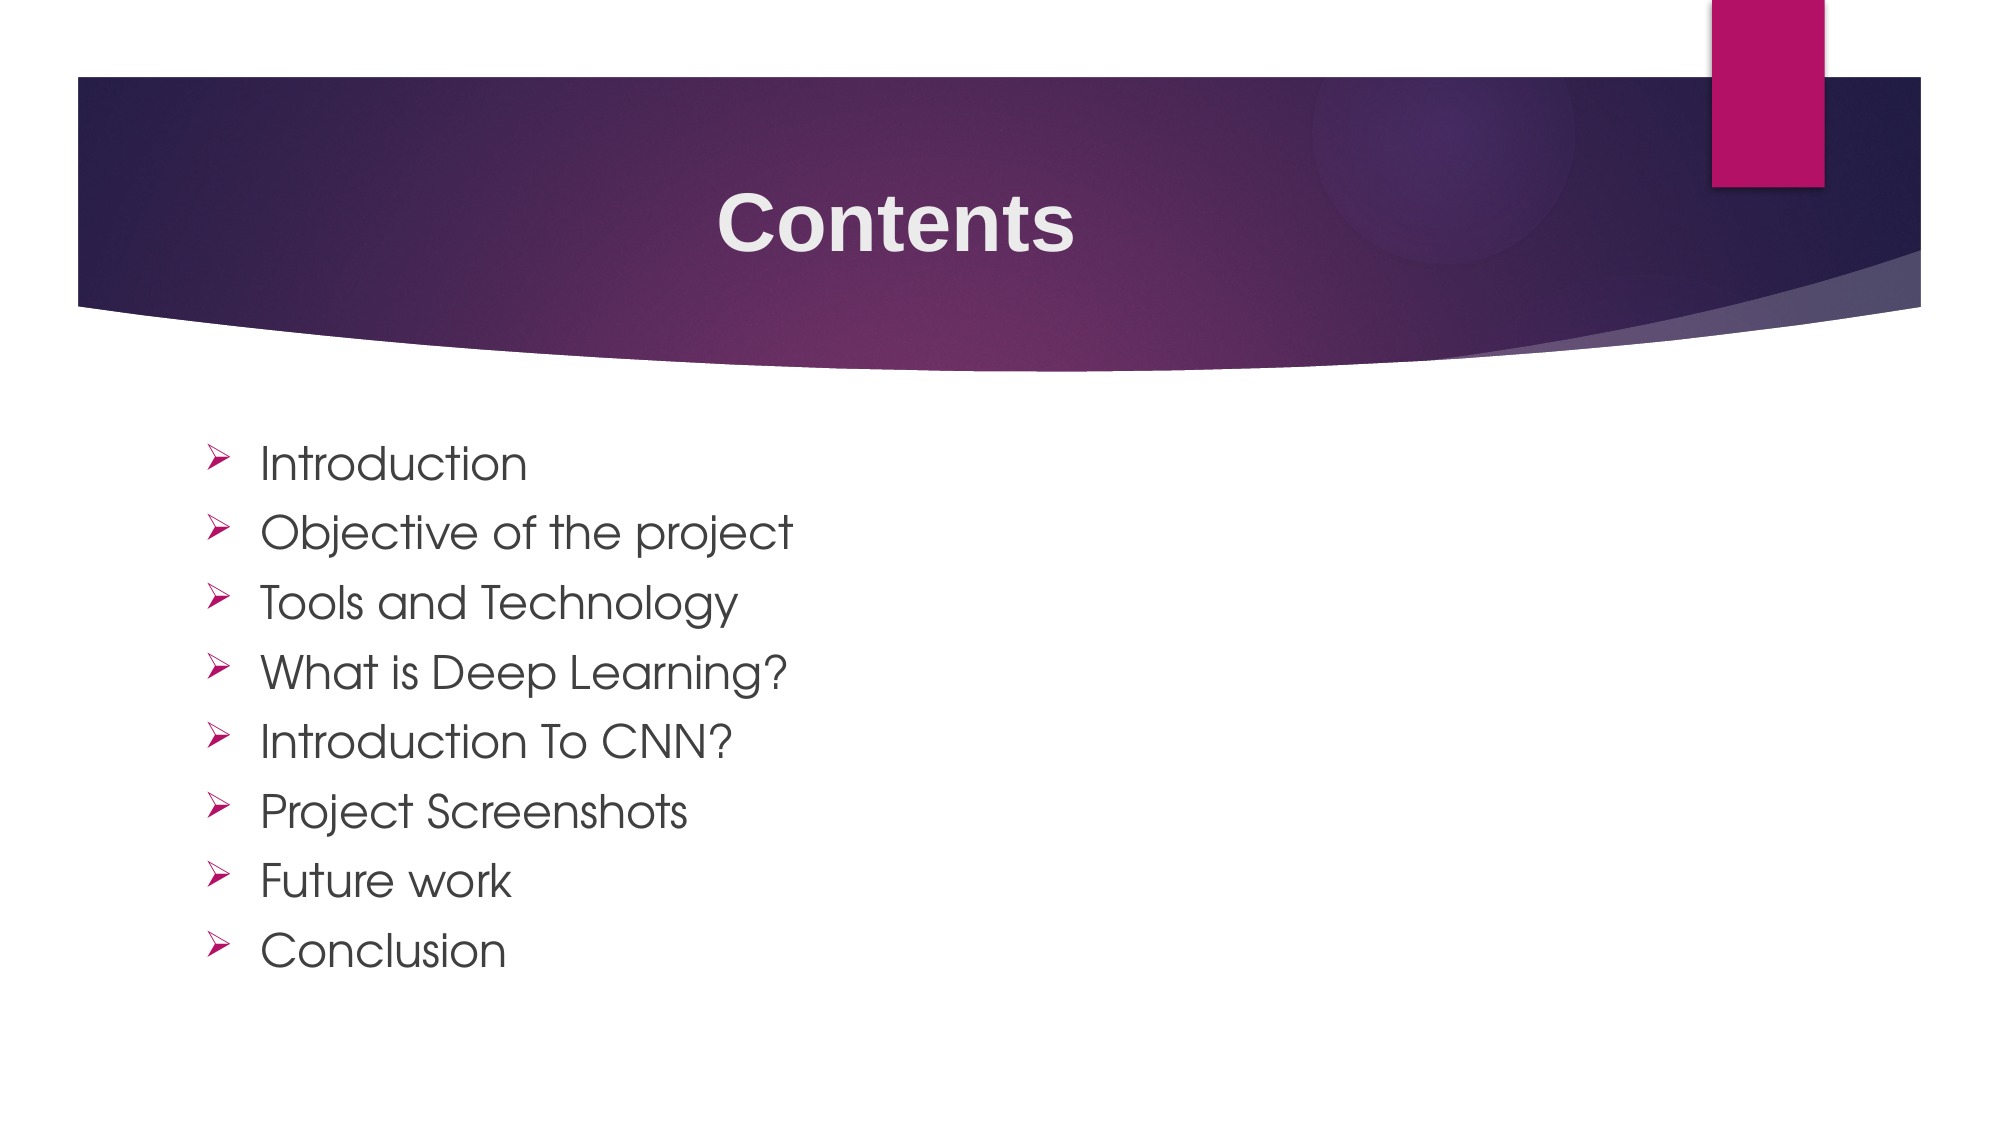

# Contents
Introduction
Objective of the project
Tools and Technology
What is Deep Learning?
Introduction To CNN?
Project Screenshots
Future work
Conclusion